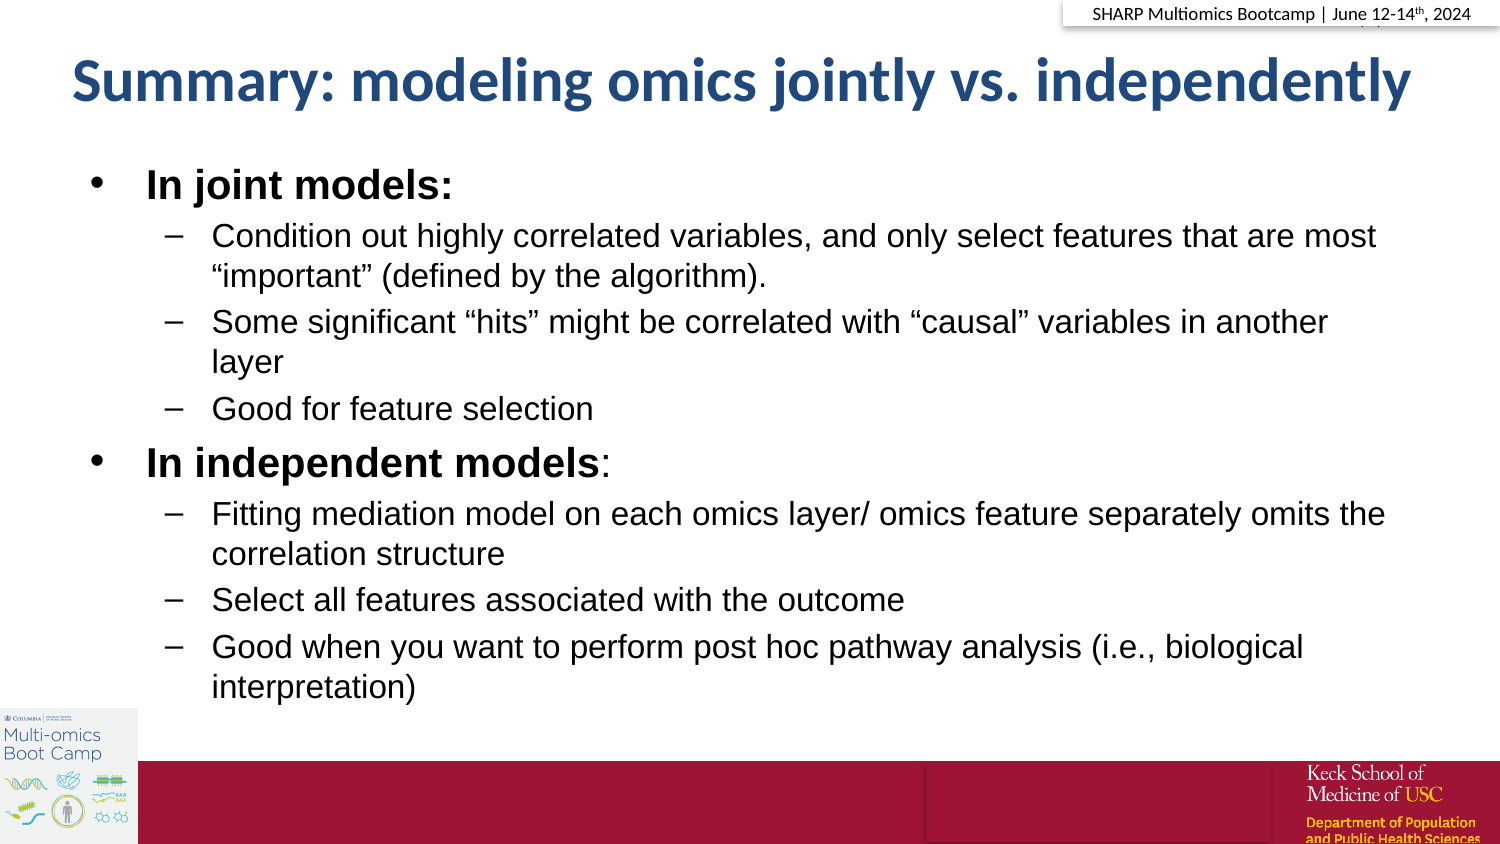

Summary: modeling omics jointly vs. independently
In joint models:
Condition out highly correlated variables, and only select features that are most “important” (defined by the algorithm).
Some significant “hits” might be correlated with “causal” variables in another layer
Good for feature selection
In independent models:
Fitting mediation model on each omics layer/ omics feature separately omits the correlation structure
Select all features associated with the outcome
Good when you want to perform post hoc pathway analysis (i.e., biological interpretation)